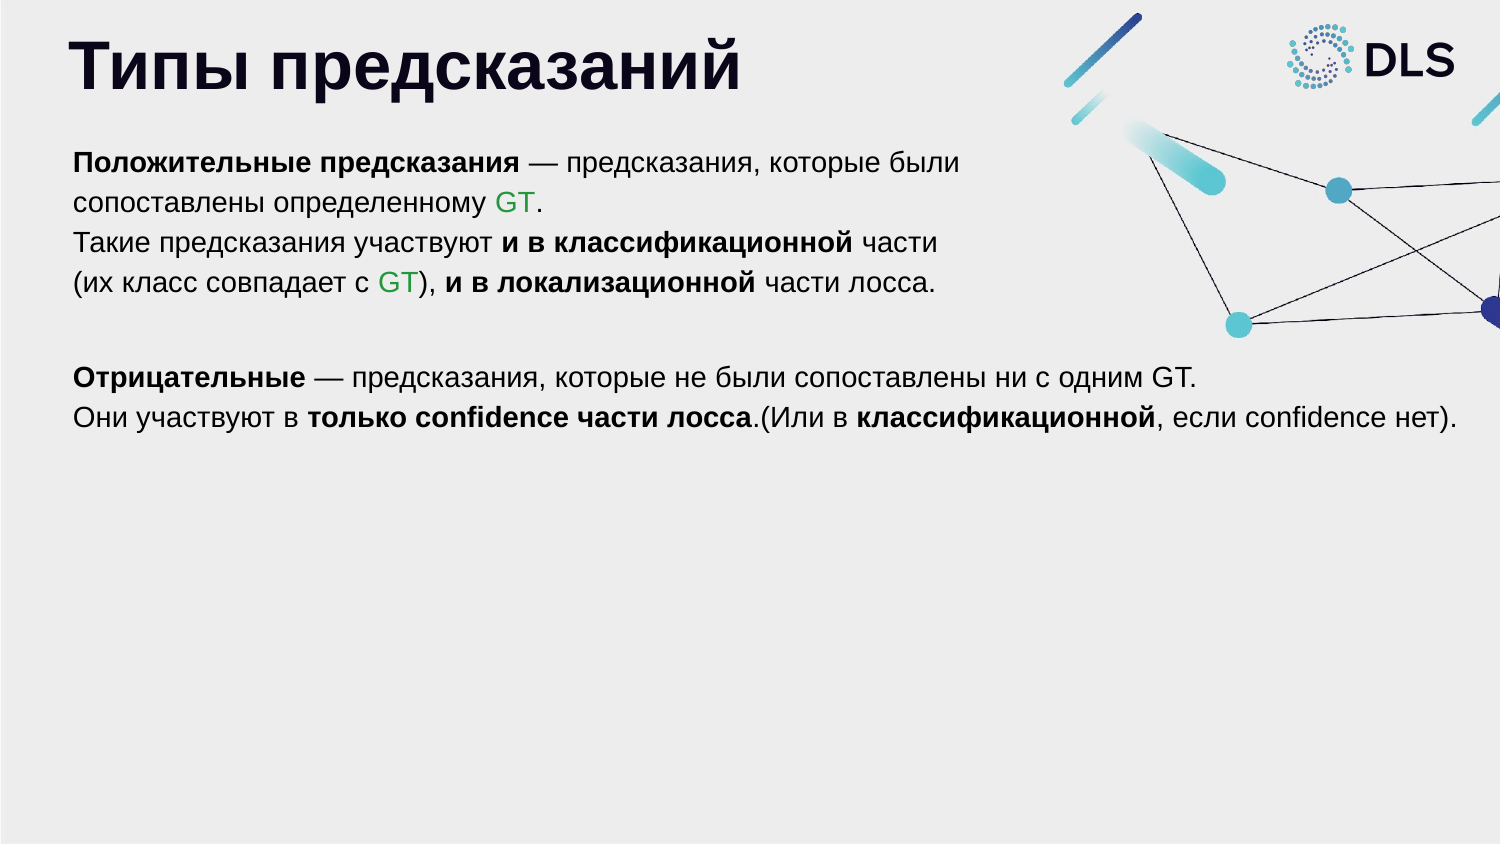

# Типы предсказаний
Положительные предсказания — предсказания, которые были
сопоставлены определенному GT.
Такие предсказания участвуют и в классификационной части
(их класс совпадает с GT), и в локализационной части лосса.

Отрицательные — предсказания, которые не были сопоставлены ни с одним GT.
Они участвуют в только confidence части лосса.(Или в классификационной, если confidence нет).